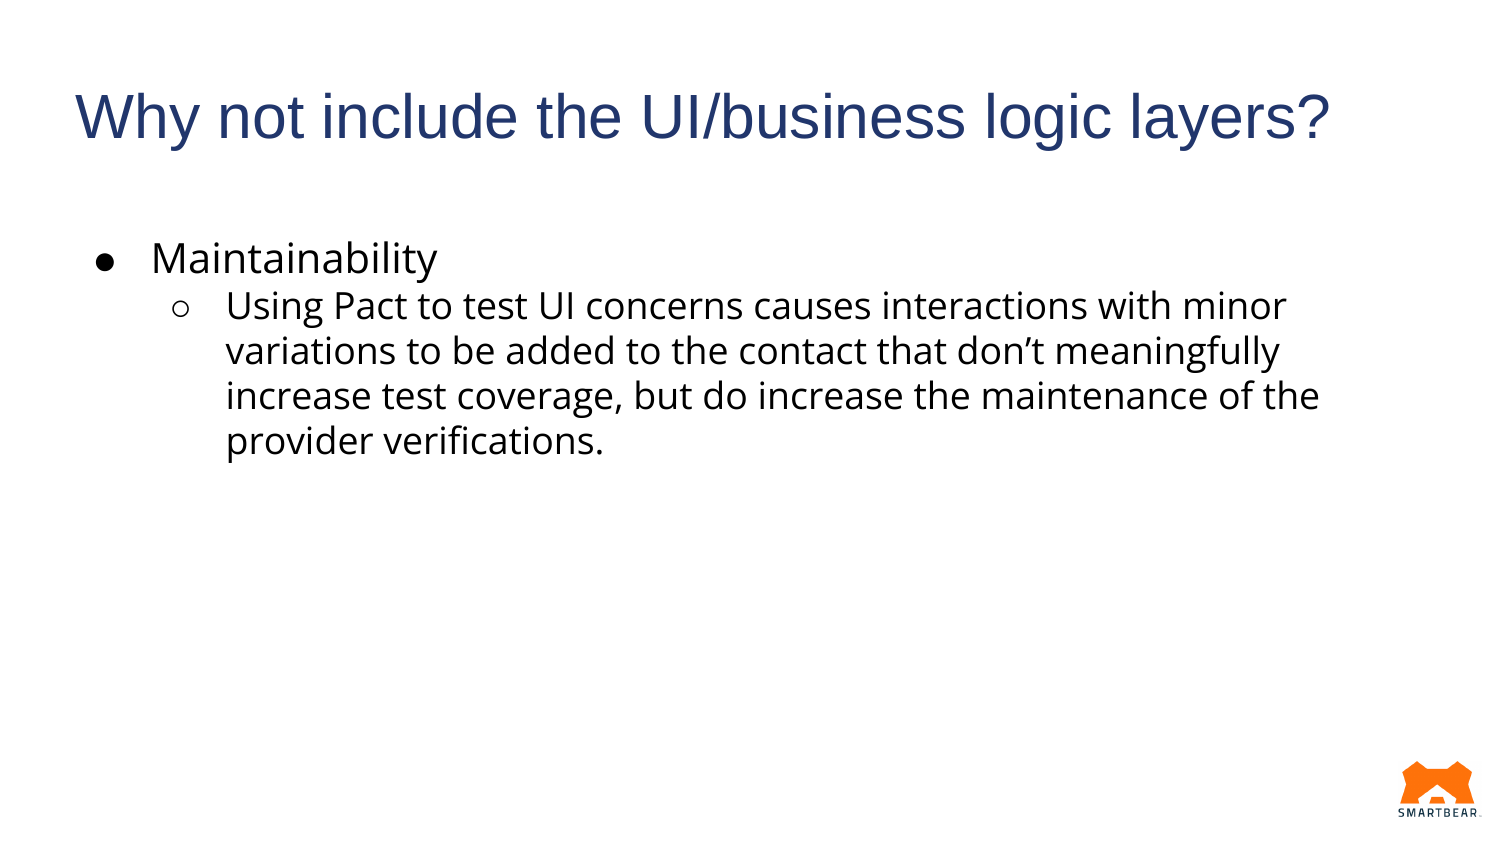

# Why not include the UI/business logic layers?
Maintainability
Using Pact to test UI concerns causes interactions with minor variations to be added to the contact that don’t meaningfully increase test coverage, but do increase the maintenance of the provider verifications.